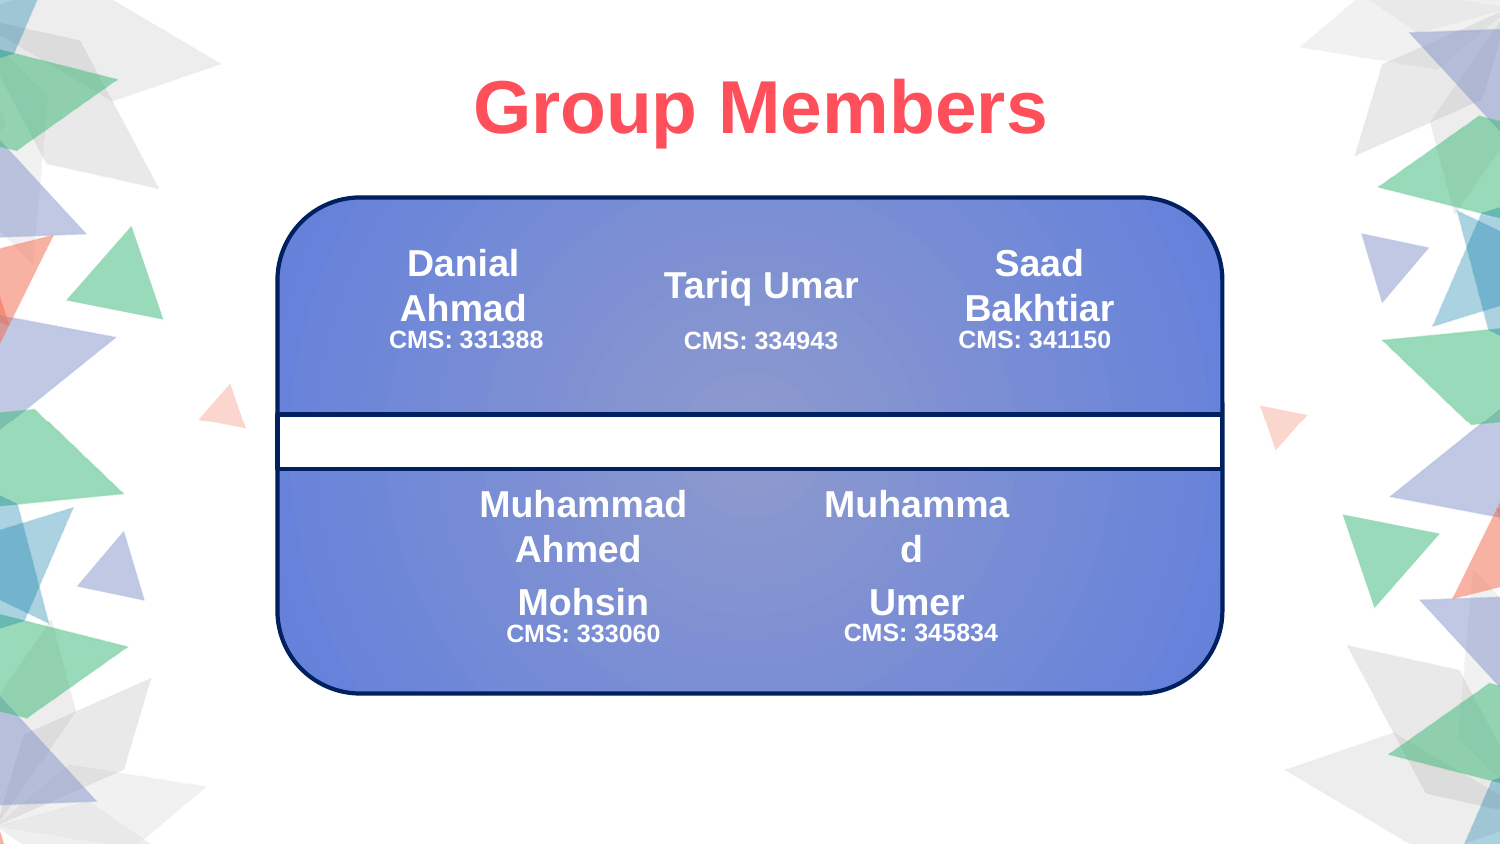

Group Members

Danial Ahmad
CMS: 331388
Tariq Umar
CMS: 334943
Saad Bakhtiar
CMS: 341150

Muhammad Ahmed
Mohsin

CMS: 333060
Muhammad
Umer

CMS: 345834